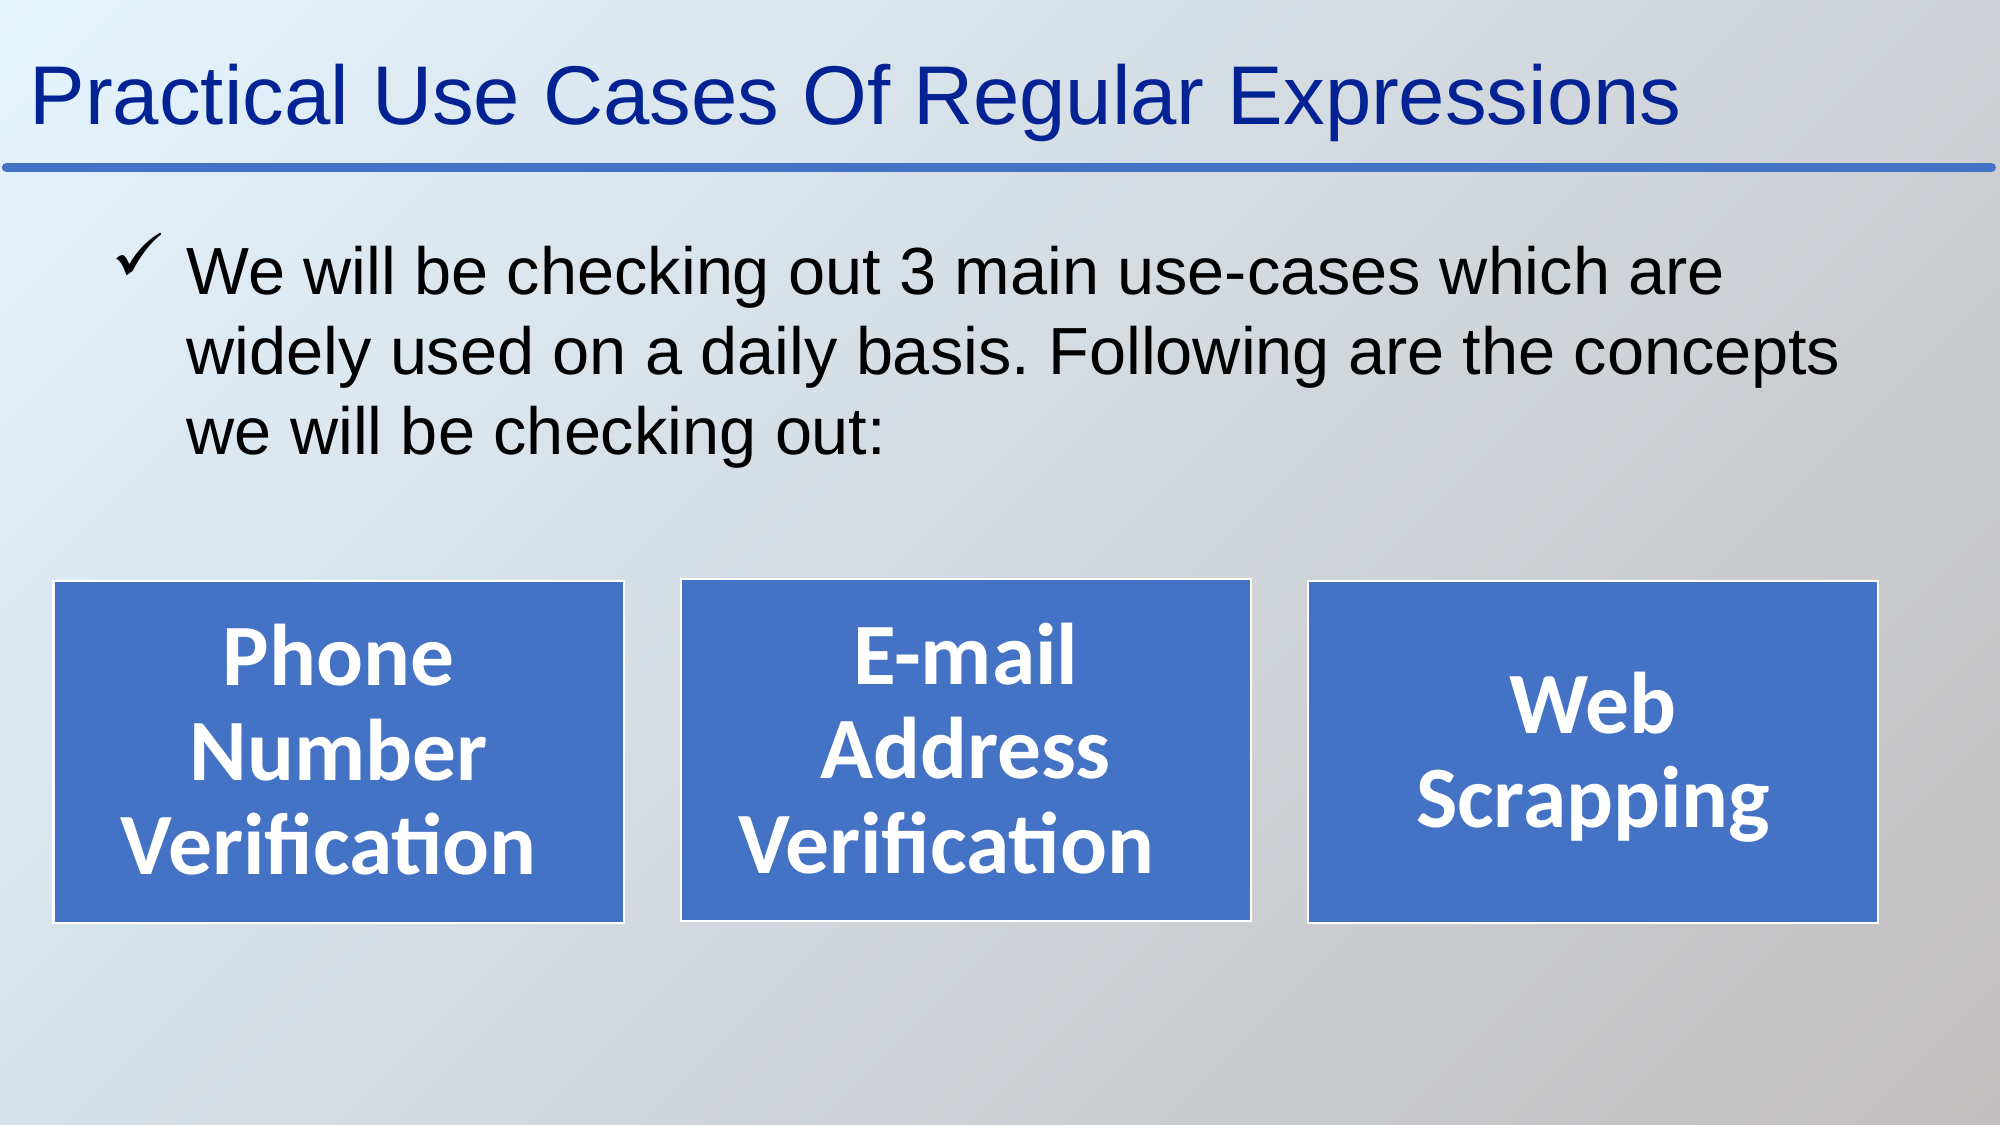

Practical Use Cases Of Regular Expressions
We will be checking out 3 main use-cases which are widely used on a daily basis. Following are the concepts we will be checking out:
Phone Number Verification
E-mail Address Verification
Web Scrapping